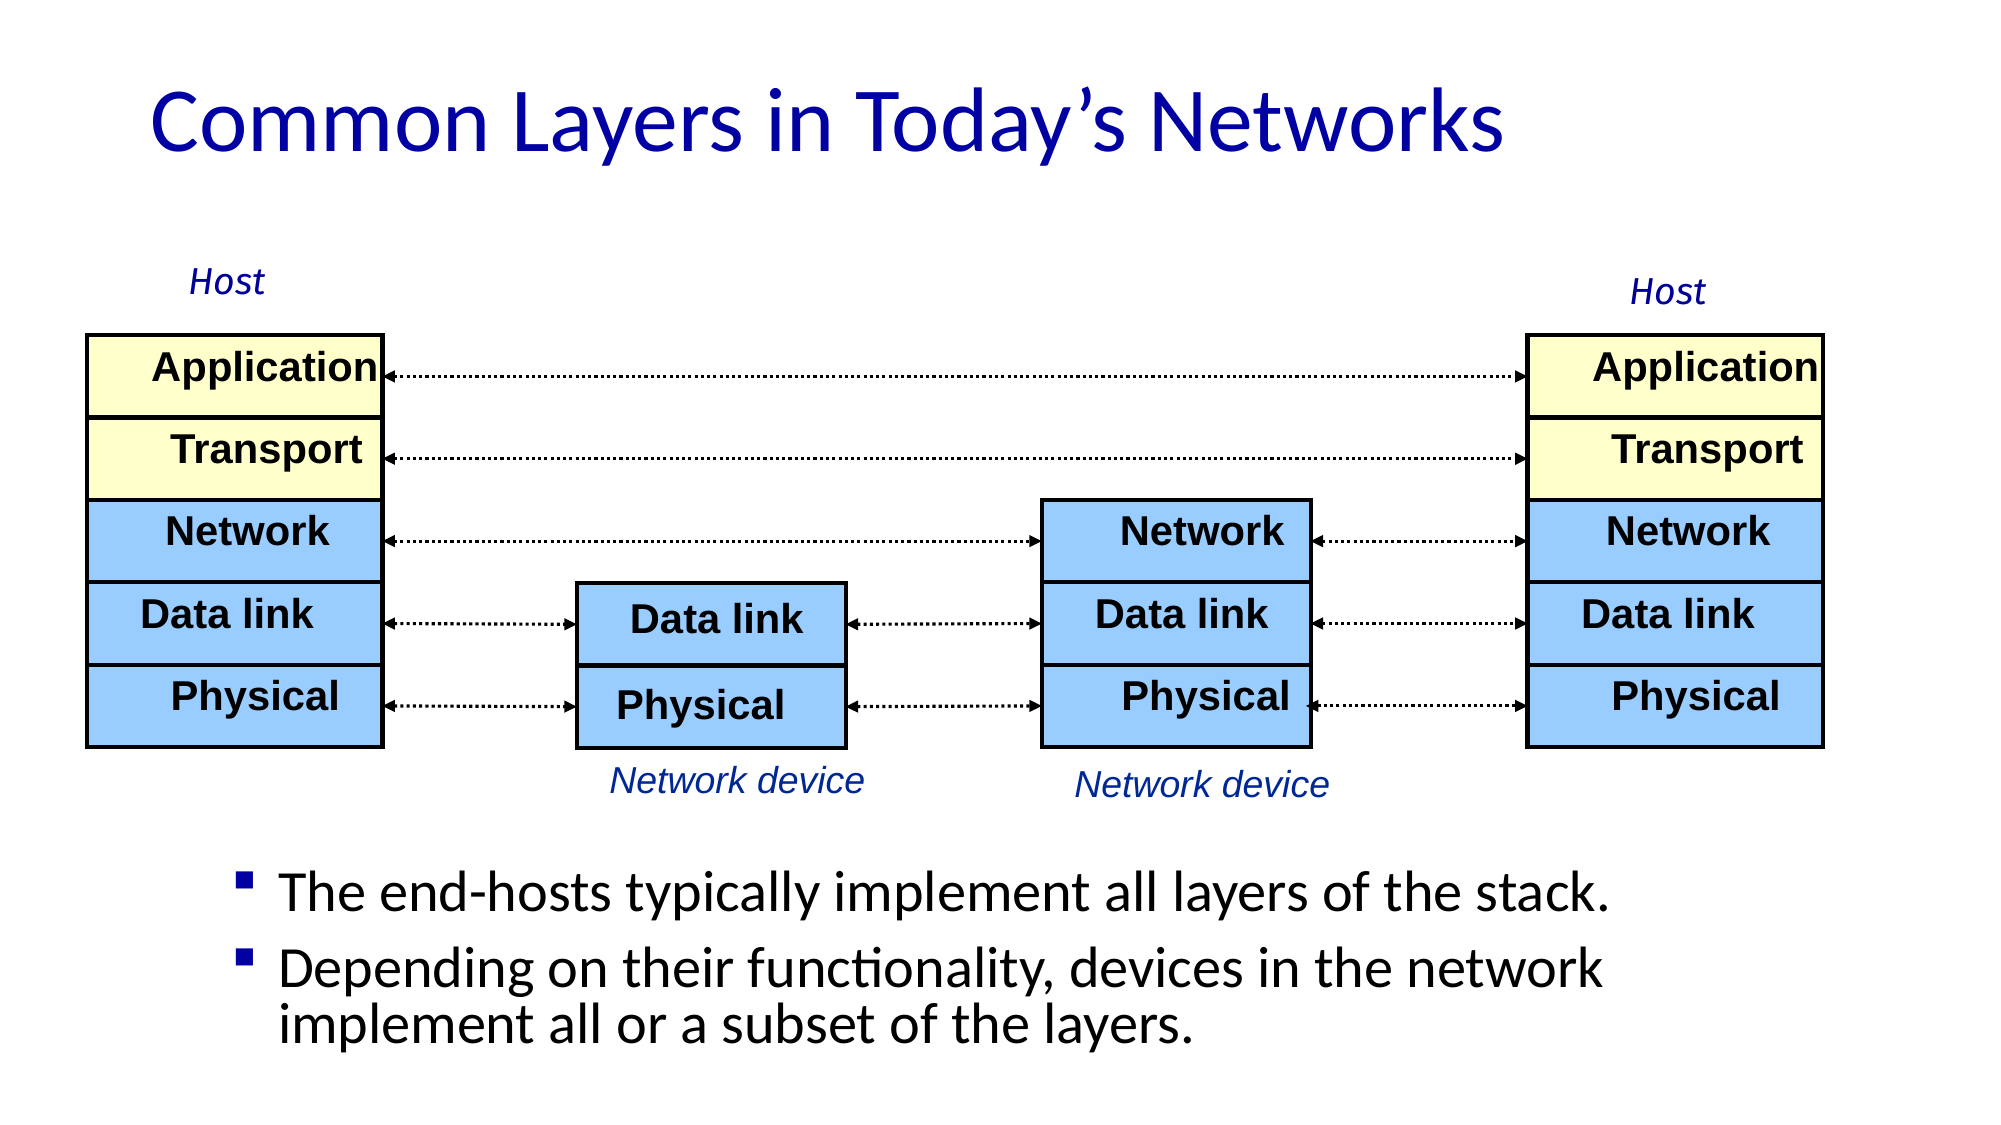

# Common Layers in Today’s Networks
Host
Host
Application
Application

Transport
Transport

Network
Network
Network

Data link
Data link
Data link

Data link
Physical
Physical
Physical

Physical
Network device
Network device
The end-hosts typically implement all layers of the stack.
Depending on their functionality, devices in the network implement all or a subset of the layers.